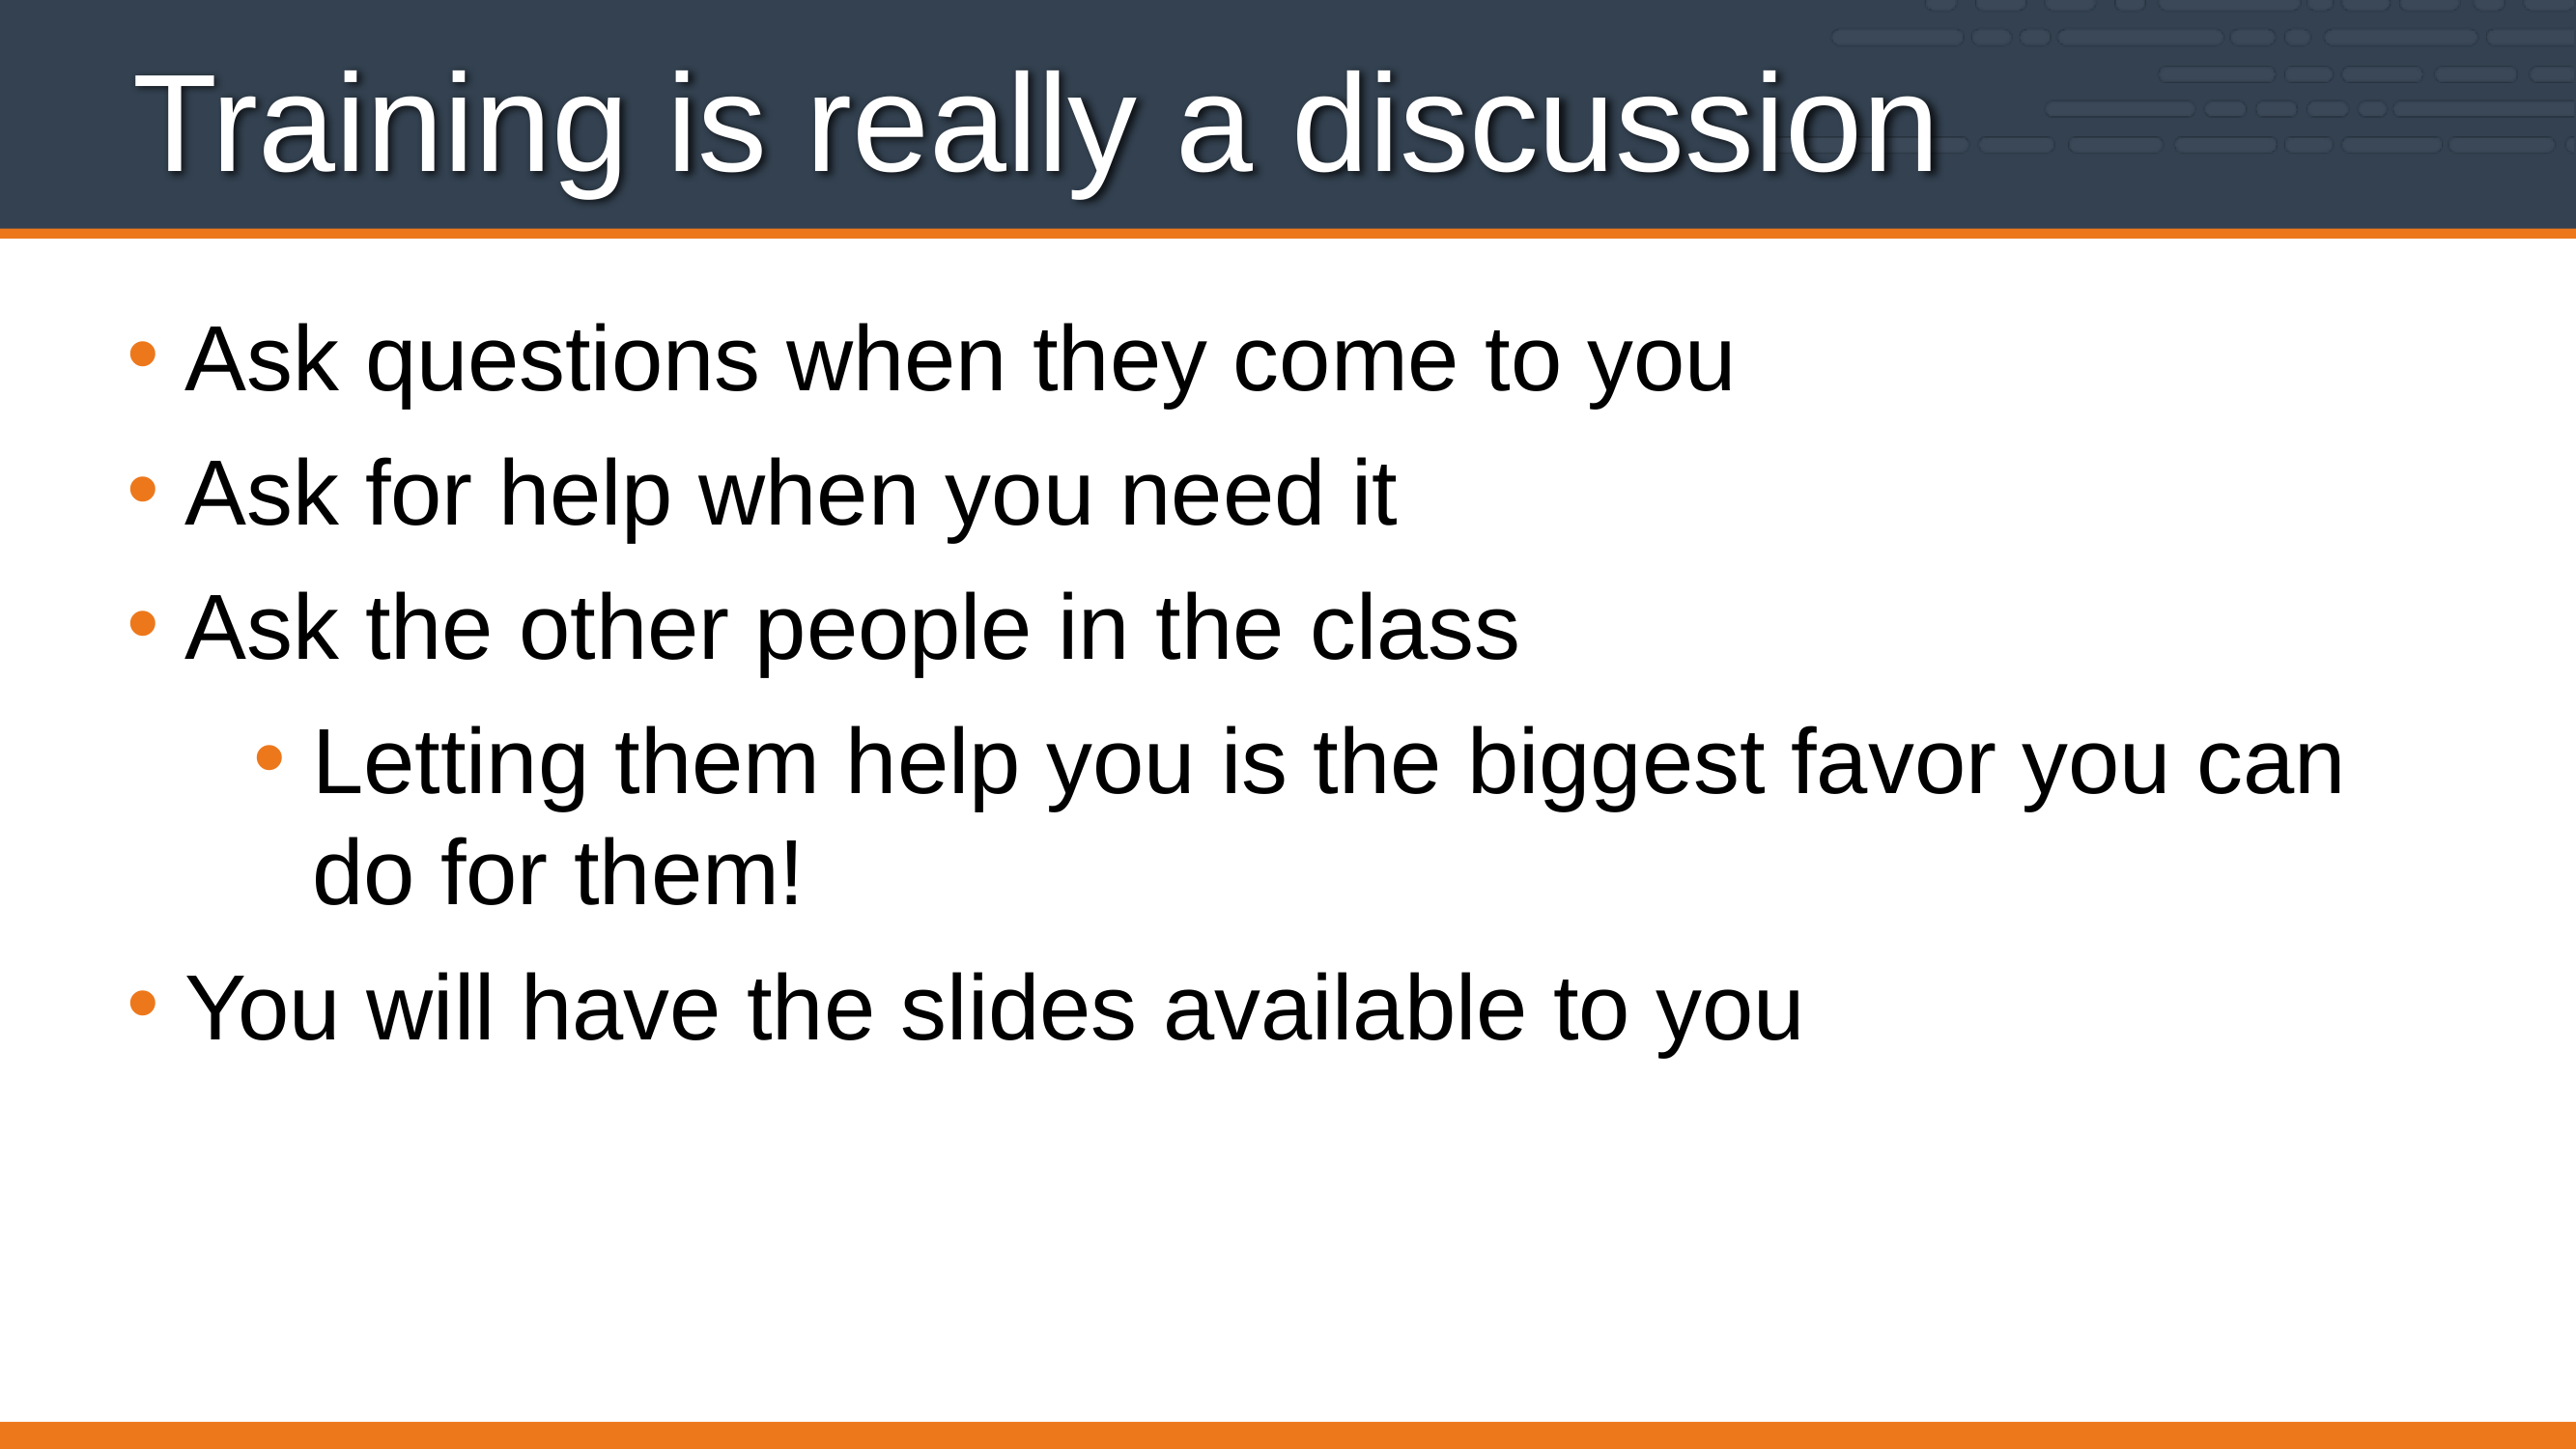

# Training is really a discussion
Ask questions when they come to you
Ask for help when you need it
Ask the other people in the class
Letting them help you is the biggest favor you can do for them!
You will have the slides available to you